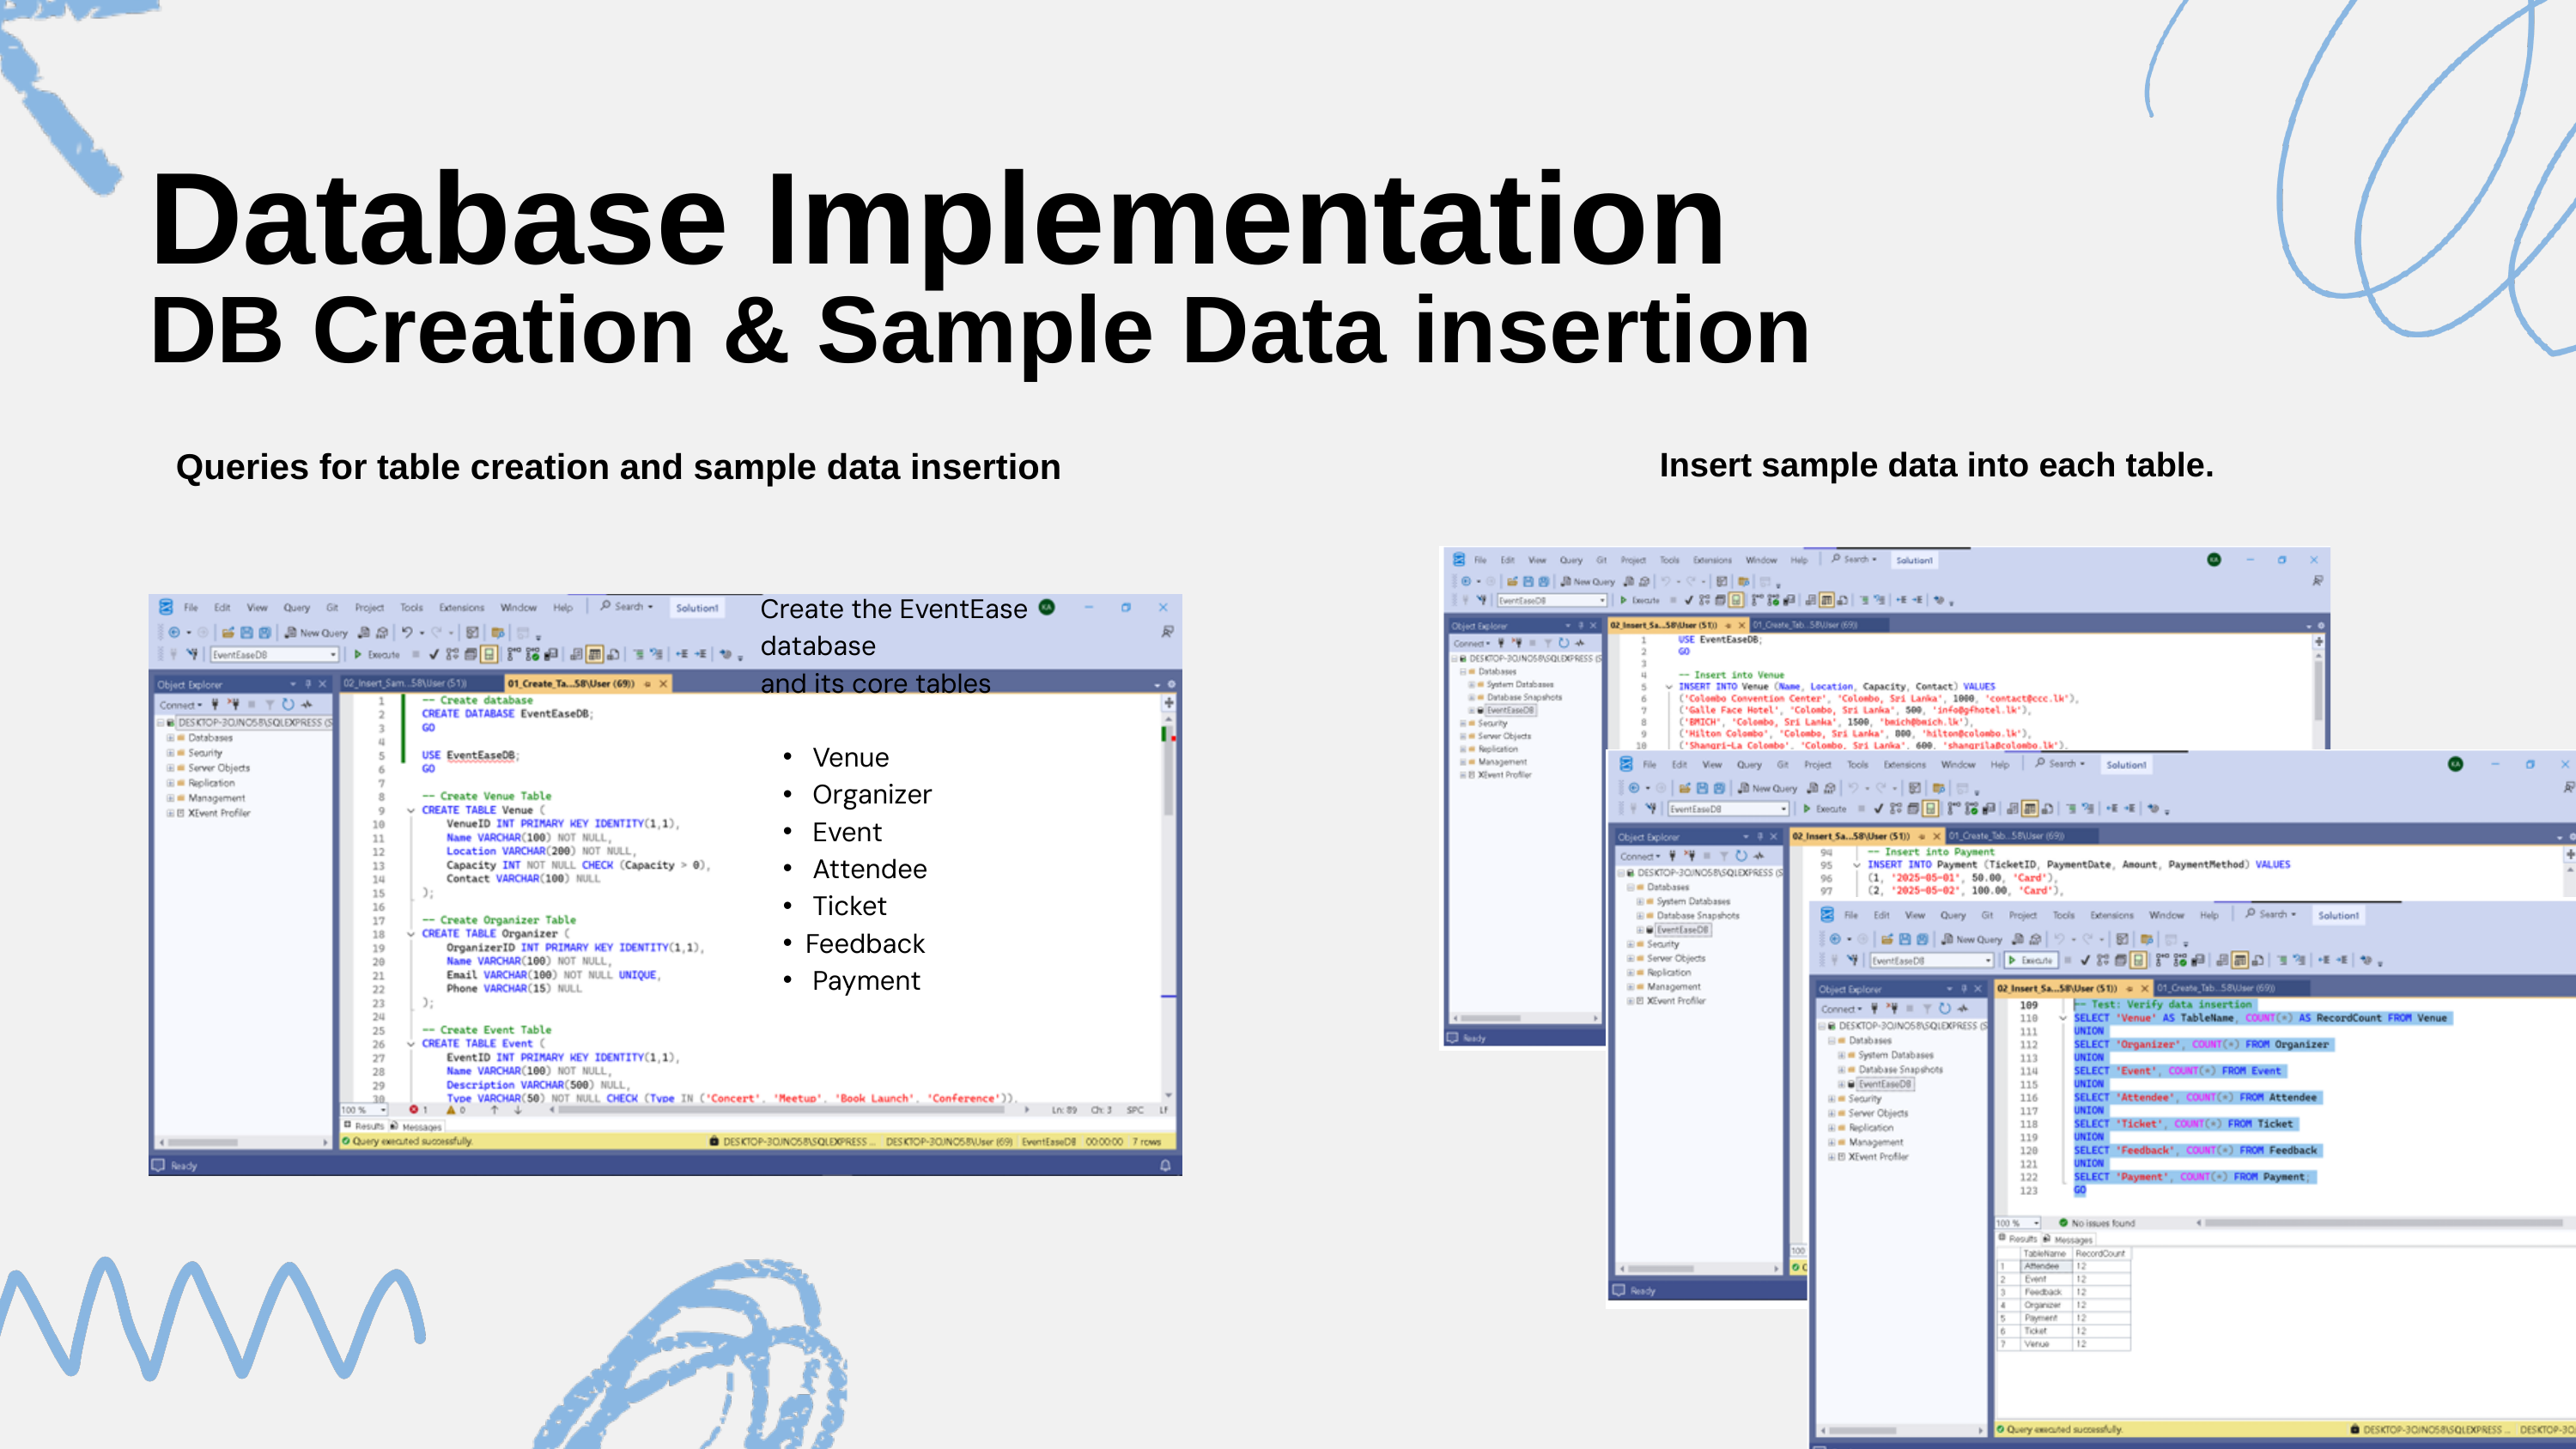

Database Implementation
DB Creation & Sample Data insertion

Insert sample data into each table.
Queries for table creation and sample data insertion

Create the EventEase database
and its core tables

 Venue
 Organizer
 Event
 Attendee
 Ticket
Feedback
 Payment